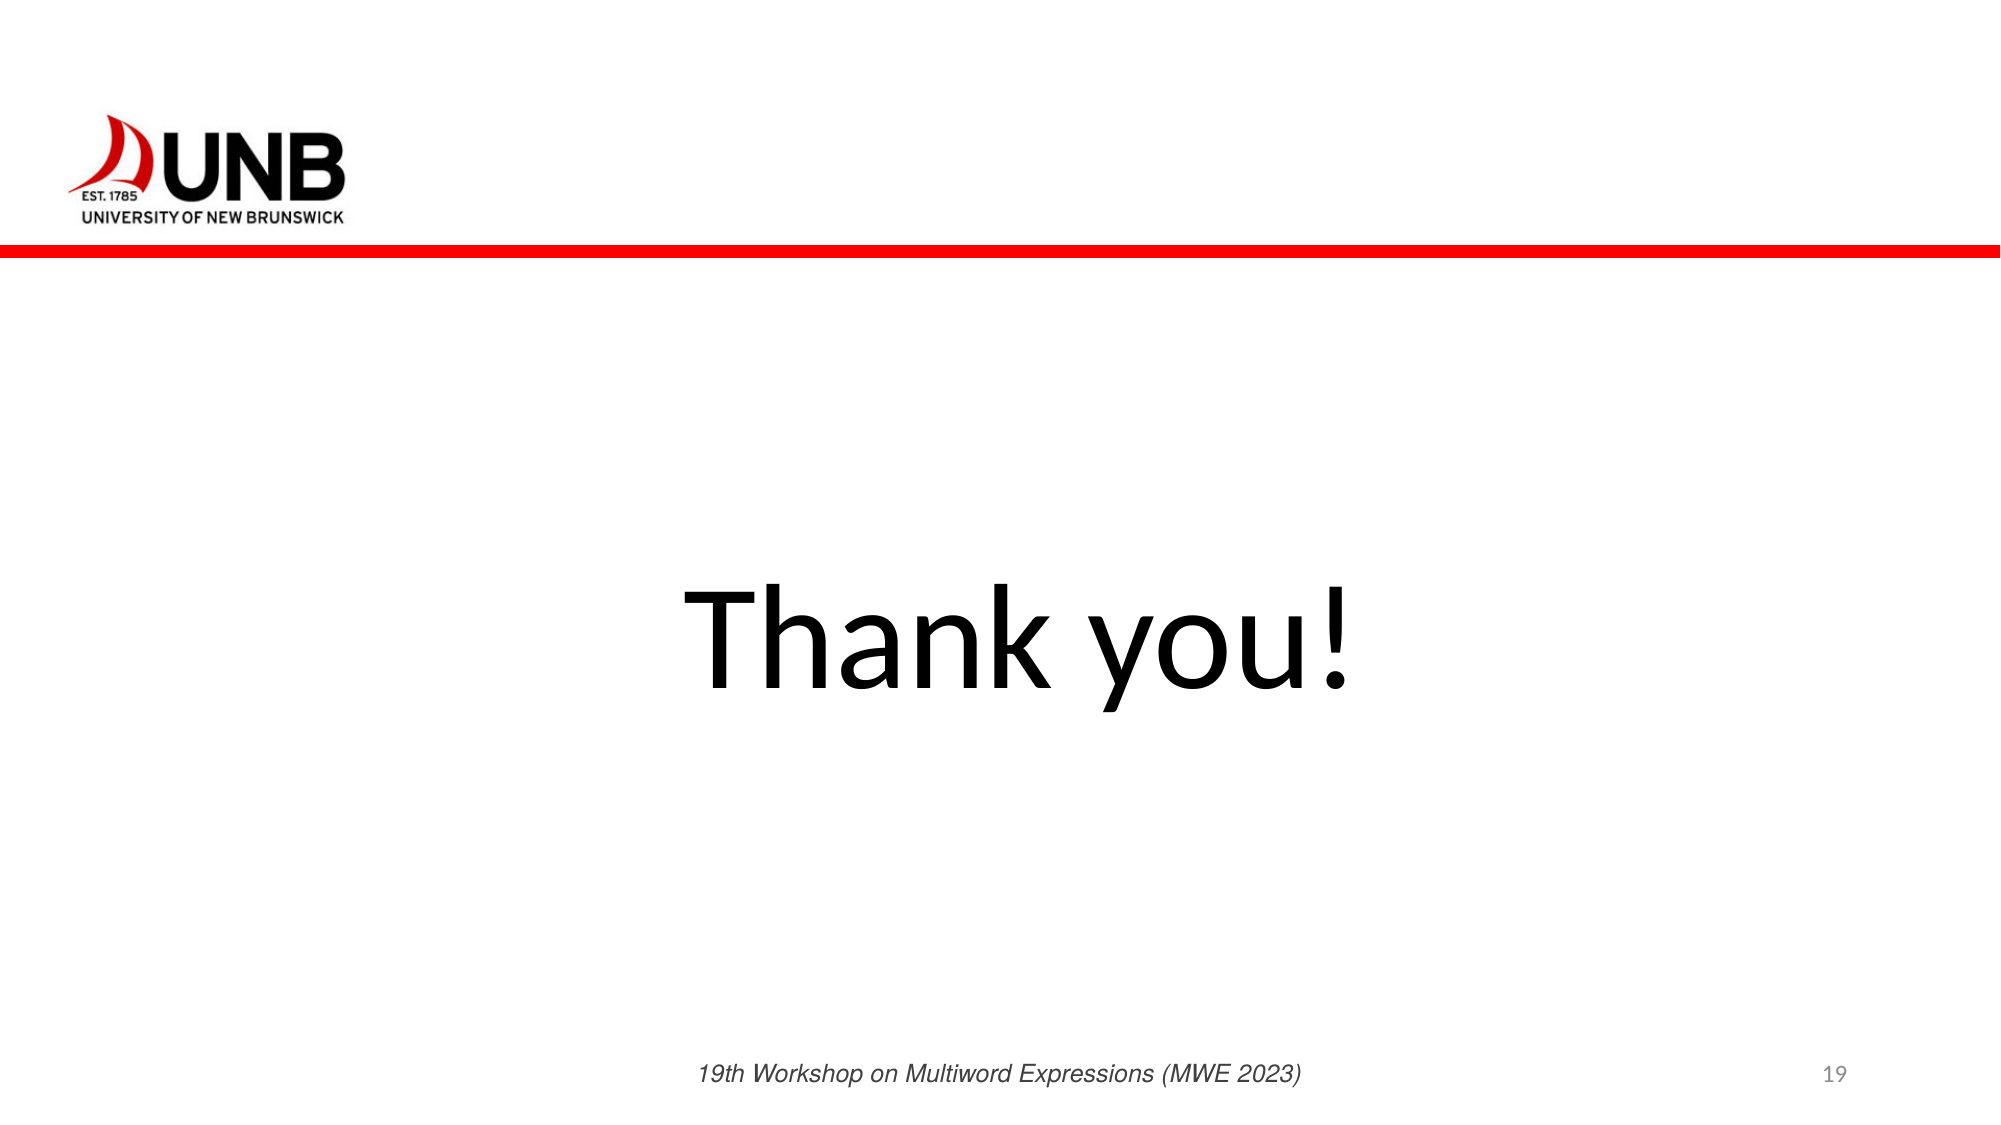

#

Thank you!
19th Workshop on Multiword Expressions (MWE 2023)
19